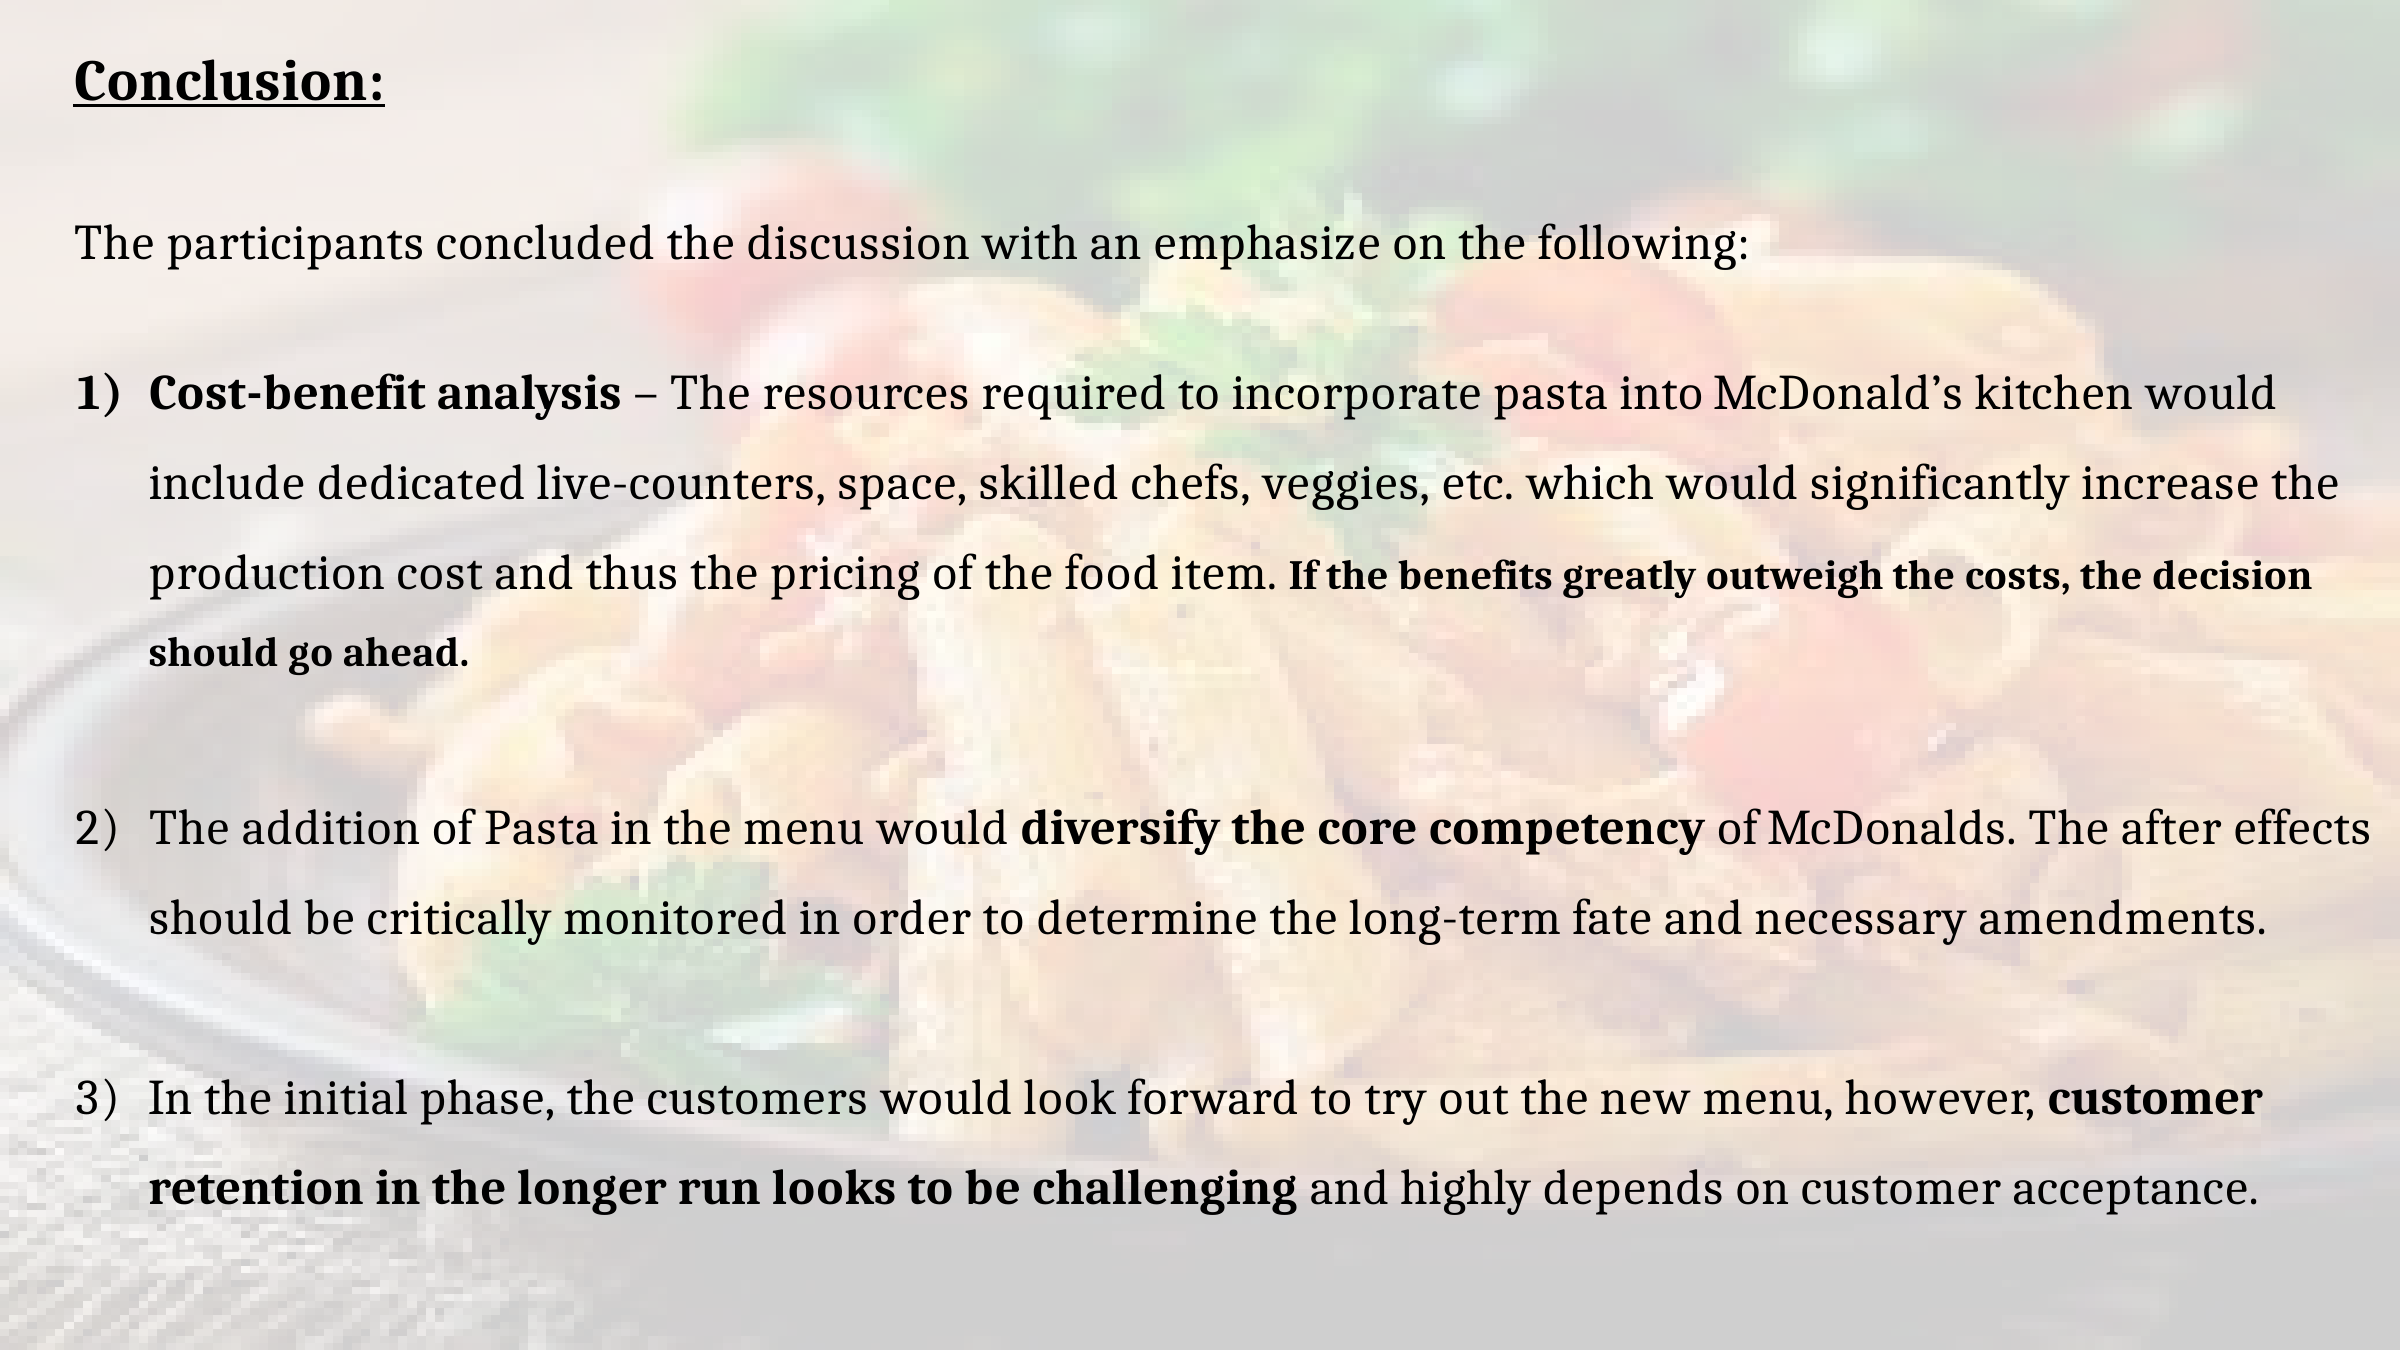

Conclusion:

The participants concluded the discussion with an emphasize on the following:

Cost-benefit analysis – The resources required to incorporate pasta into McDonald’s kitchen would include dedicated live-counters, space, skilled chefs, veggies, etc. which would significantly increase the production cost and thus the pricing of the food item. If the benefits greatly outweigh the costs, the decision should go ahead.

The addition of Pasta in the menu would diversify the core competency of McDonalds. The after effects should be critically monitored in order to determine the long-term fate and necessary amendments.

In the initial phase, the customers would look forward to try out the new menu, however, customer retention in the longer run looks to be challenging and highly depends on customer acceptance.